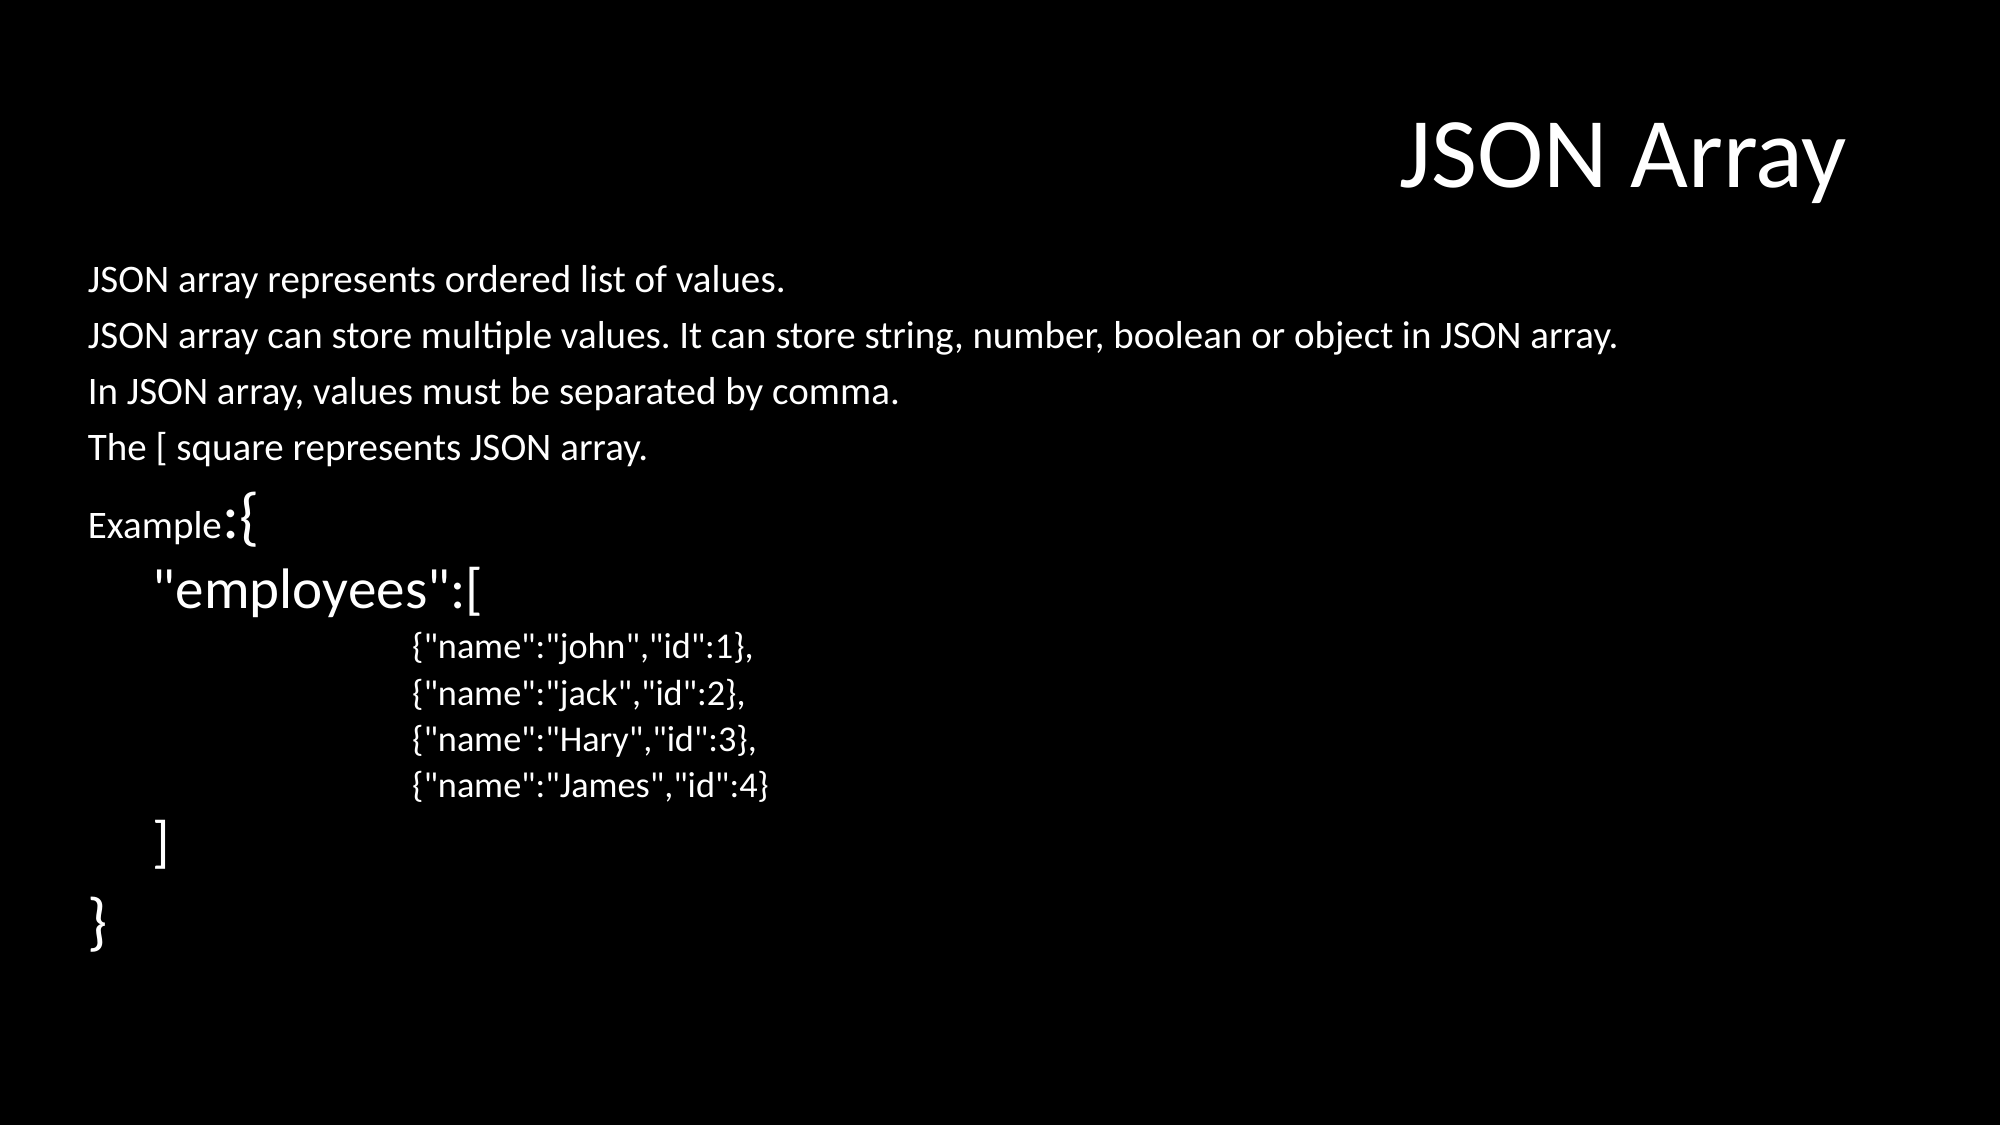

# JSON Array
JSON array represents ordered list of values.
JSON array can store multiple values. It can store string, number, boolean or object in JSON array.
In JSON array, values must be separated by comma.
The [ square represents JSON array.
Example:{
"employees":[
{"name":"john","id":1},
{"name":"jack","id":2},
{"name":"Hary","id":3},
{"name":"James","id":4}
	]
}